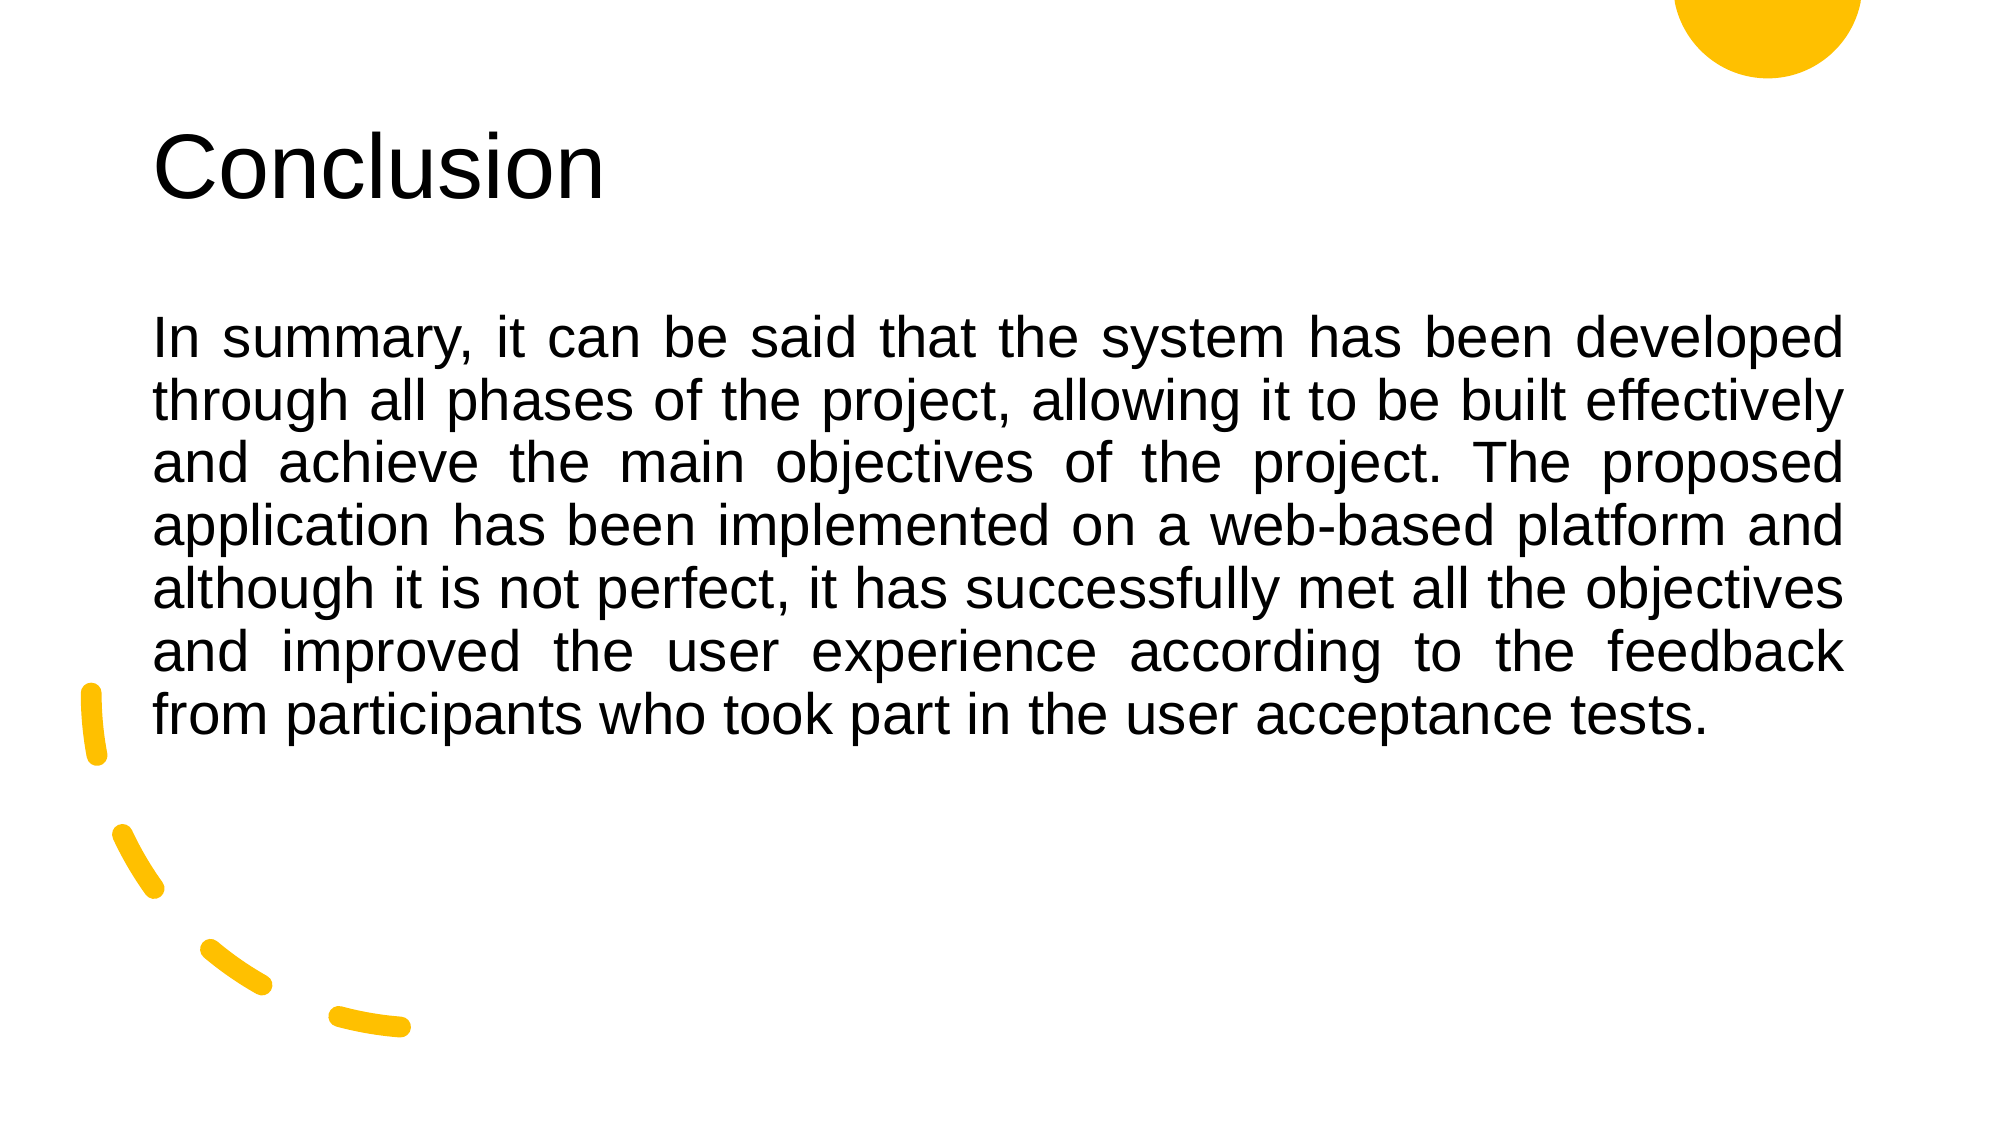

# Conclusion
In summary, it can be said that the system has been developed through all phases of the project, allowing it to be built effectively and achieve the main objectives of the project. The proposed application has been implemented on a web-based platform and although it is not perfect, it has successfully met all the objectives and improved the user experience according to the feedback from participants who took part in the user acceptance tests.